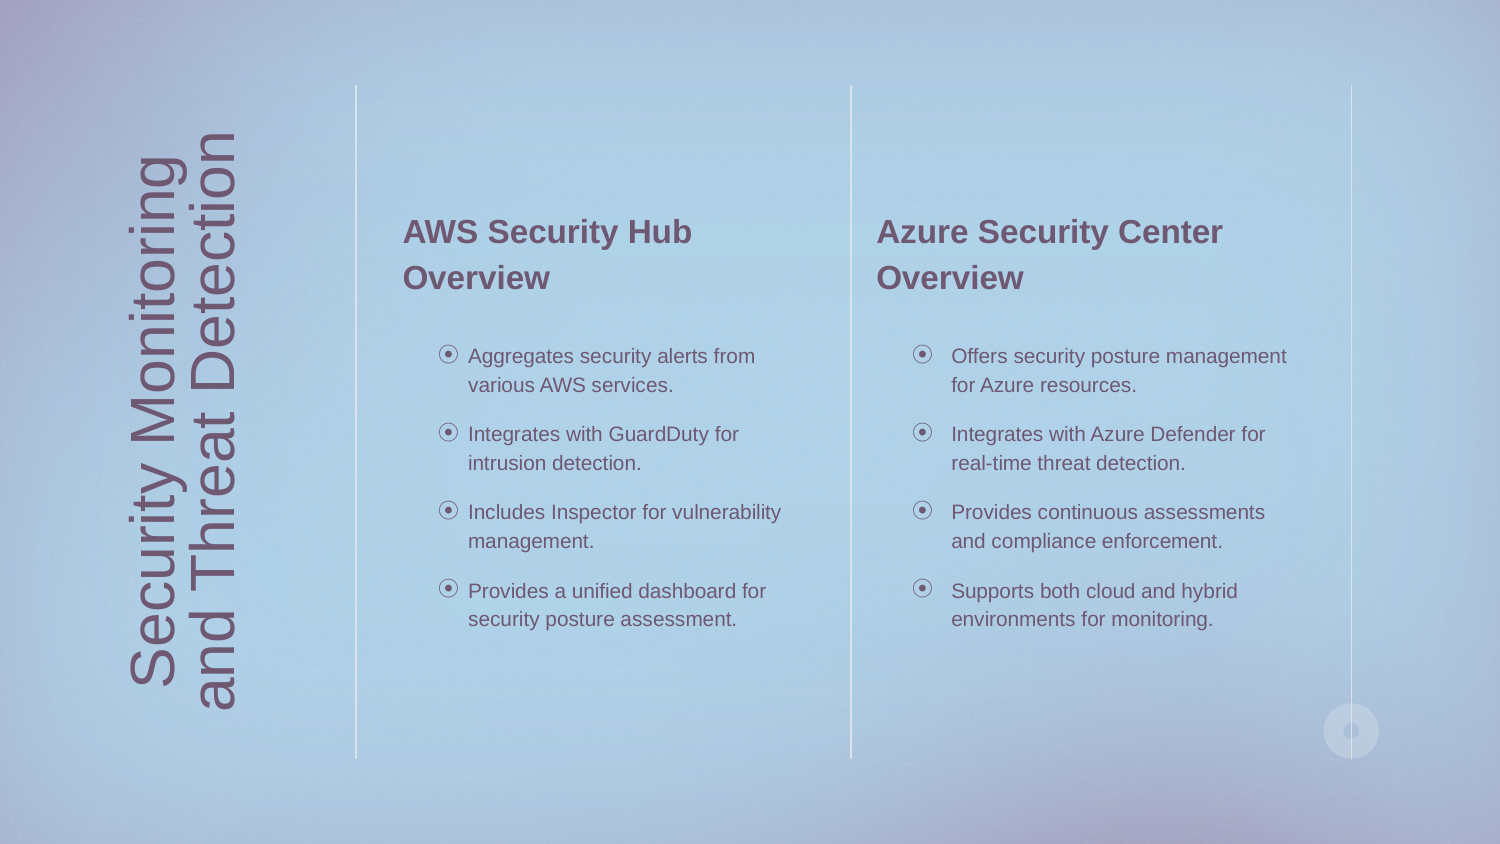

AWS Security Hub Overview
Azure Security Center Overview
Security Monitoring and Threat Detection
Aggregates security alerts from various AWS services.
Integrates with GuardDuty for intrusion detection.
Includes Inspector for vulnerability management.
Provides a unified dashboard for security posture assessment.
Offers security posture management for Azure resources.
Integrates with Azure Defender for real-time threat detection.
Provides continuous assessments and compliance enforcement.
Supports both cloud and hybrid environments for monitoring.